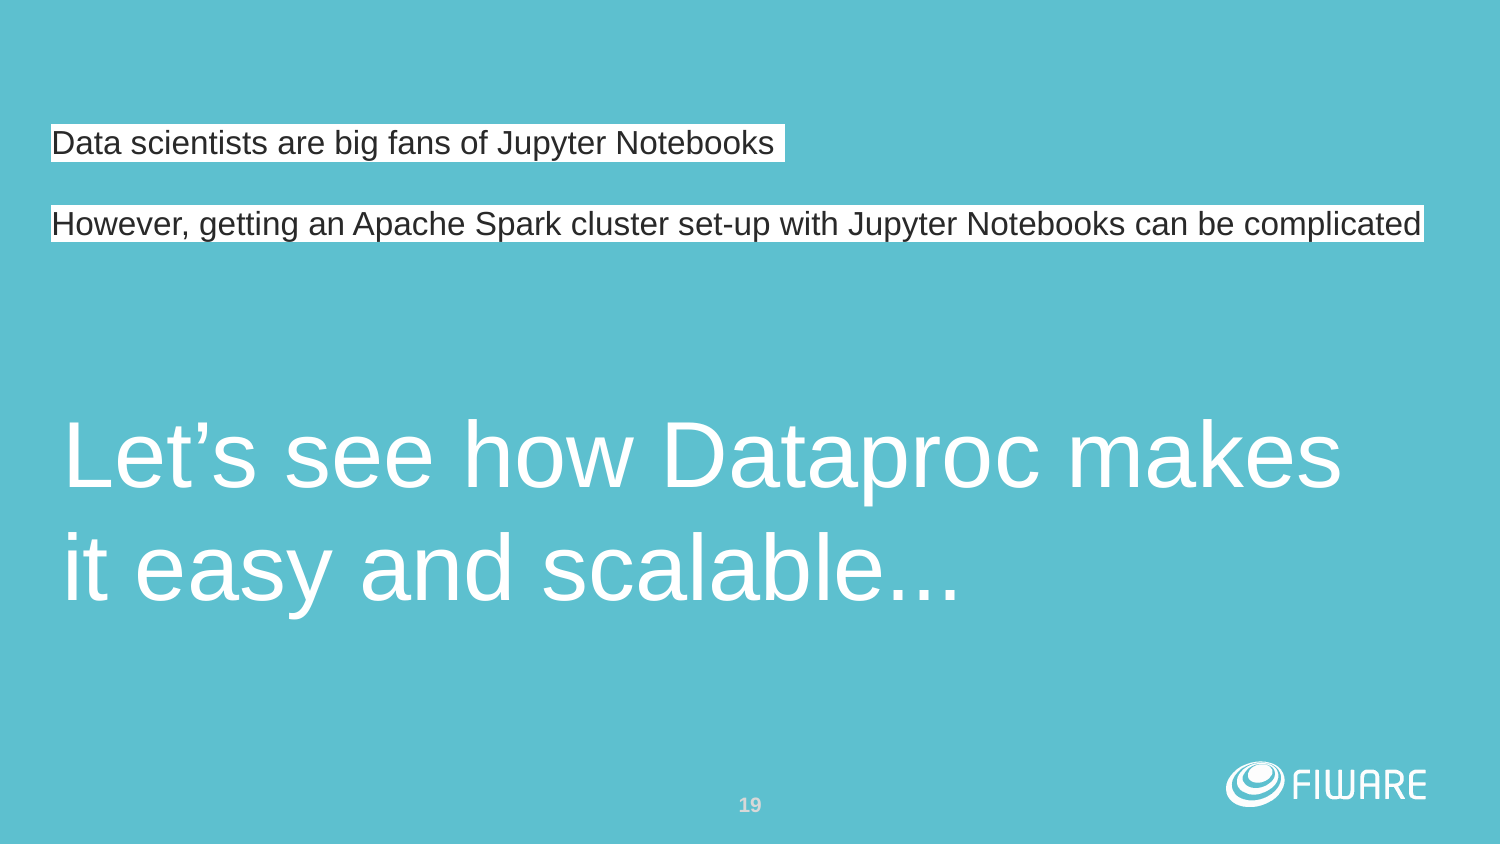

Data scientists are big fans of Jupyter Notebooks
However, getting an Apache Spark cluster set-up with Jupyter Notebooks can be complicated
# Let’s see how Dataproc makes it easy and scalable...
19